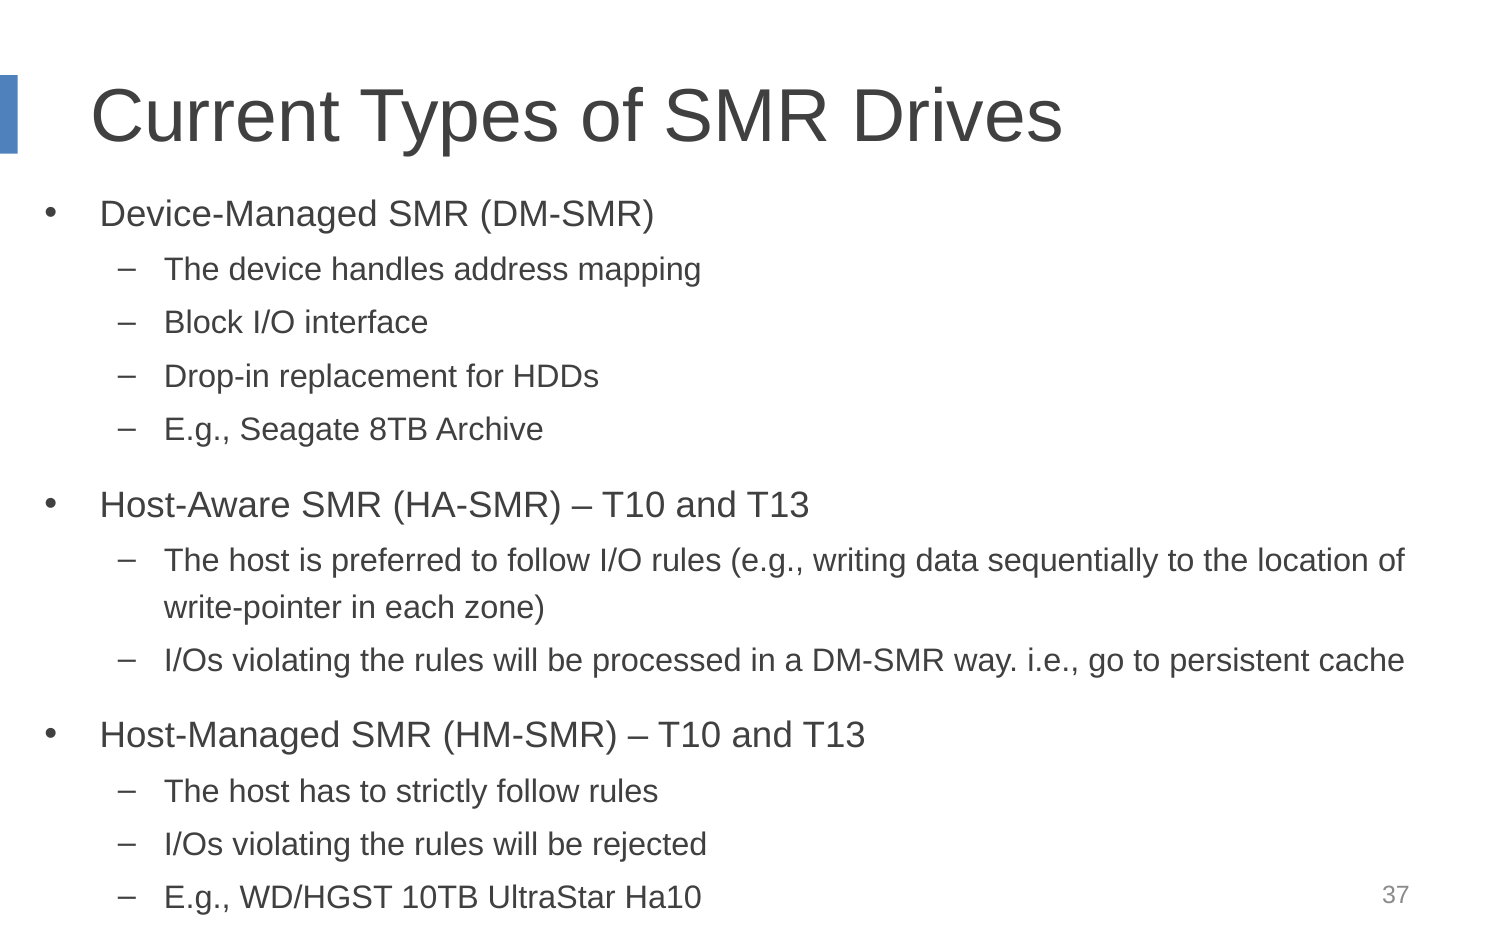

# Current Types of SMR Drives
Device-Managed SMR (DM-SMR)
The device handles address mapping
Block I/O interface
Drop-in replacement for HDDs
E.g., Seagate 8TB Archive
Host-Aware SMR (HA-SMR) – T10 and T13
The host is preferred to follow I/O rules (e.g., writing data sequentially to the location of write-pointer in each zone)
I/Os violating the rules will be processed in a DM-SMR way. i.e., go to persistent cache
Host-Managed SMR (HM-SMR) – T10 and T13
The host has to strictly follow rules
I/Os violating the rules will be rejected
E.g., WD/HGST 10TB UltraStar Ha10
37